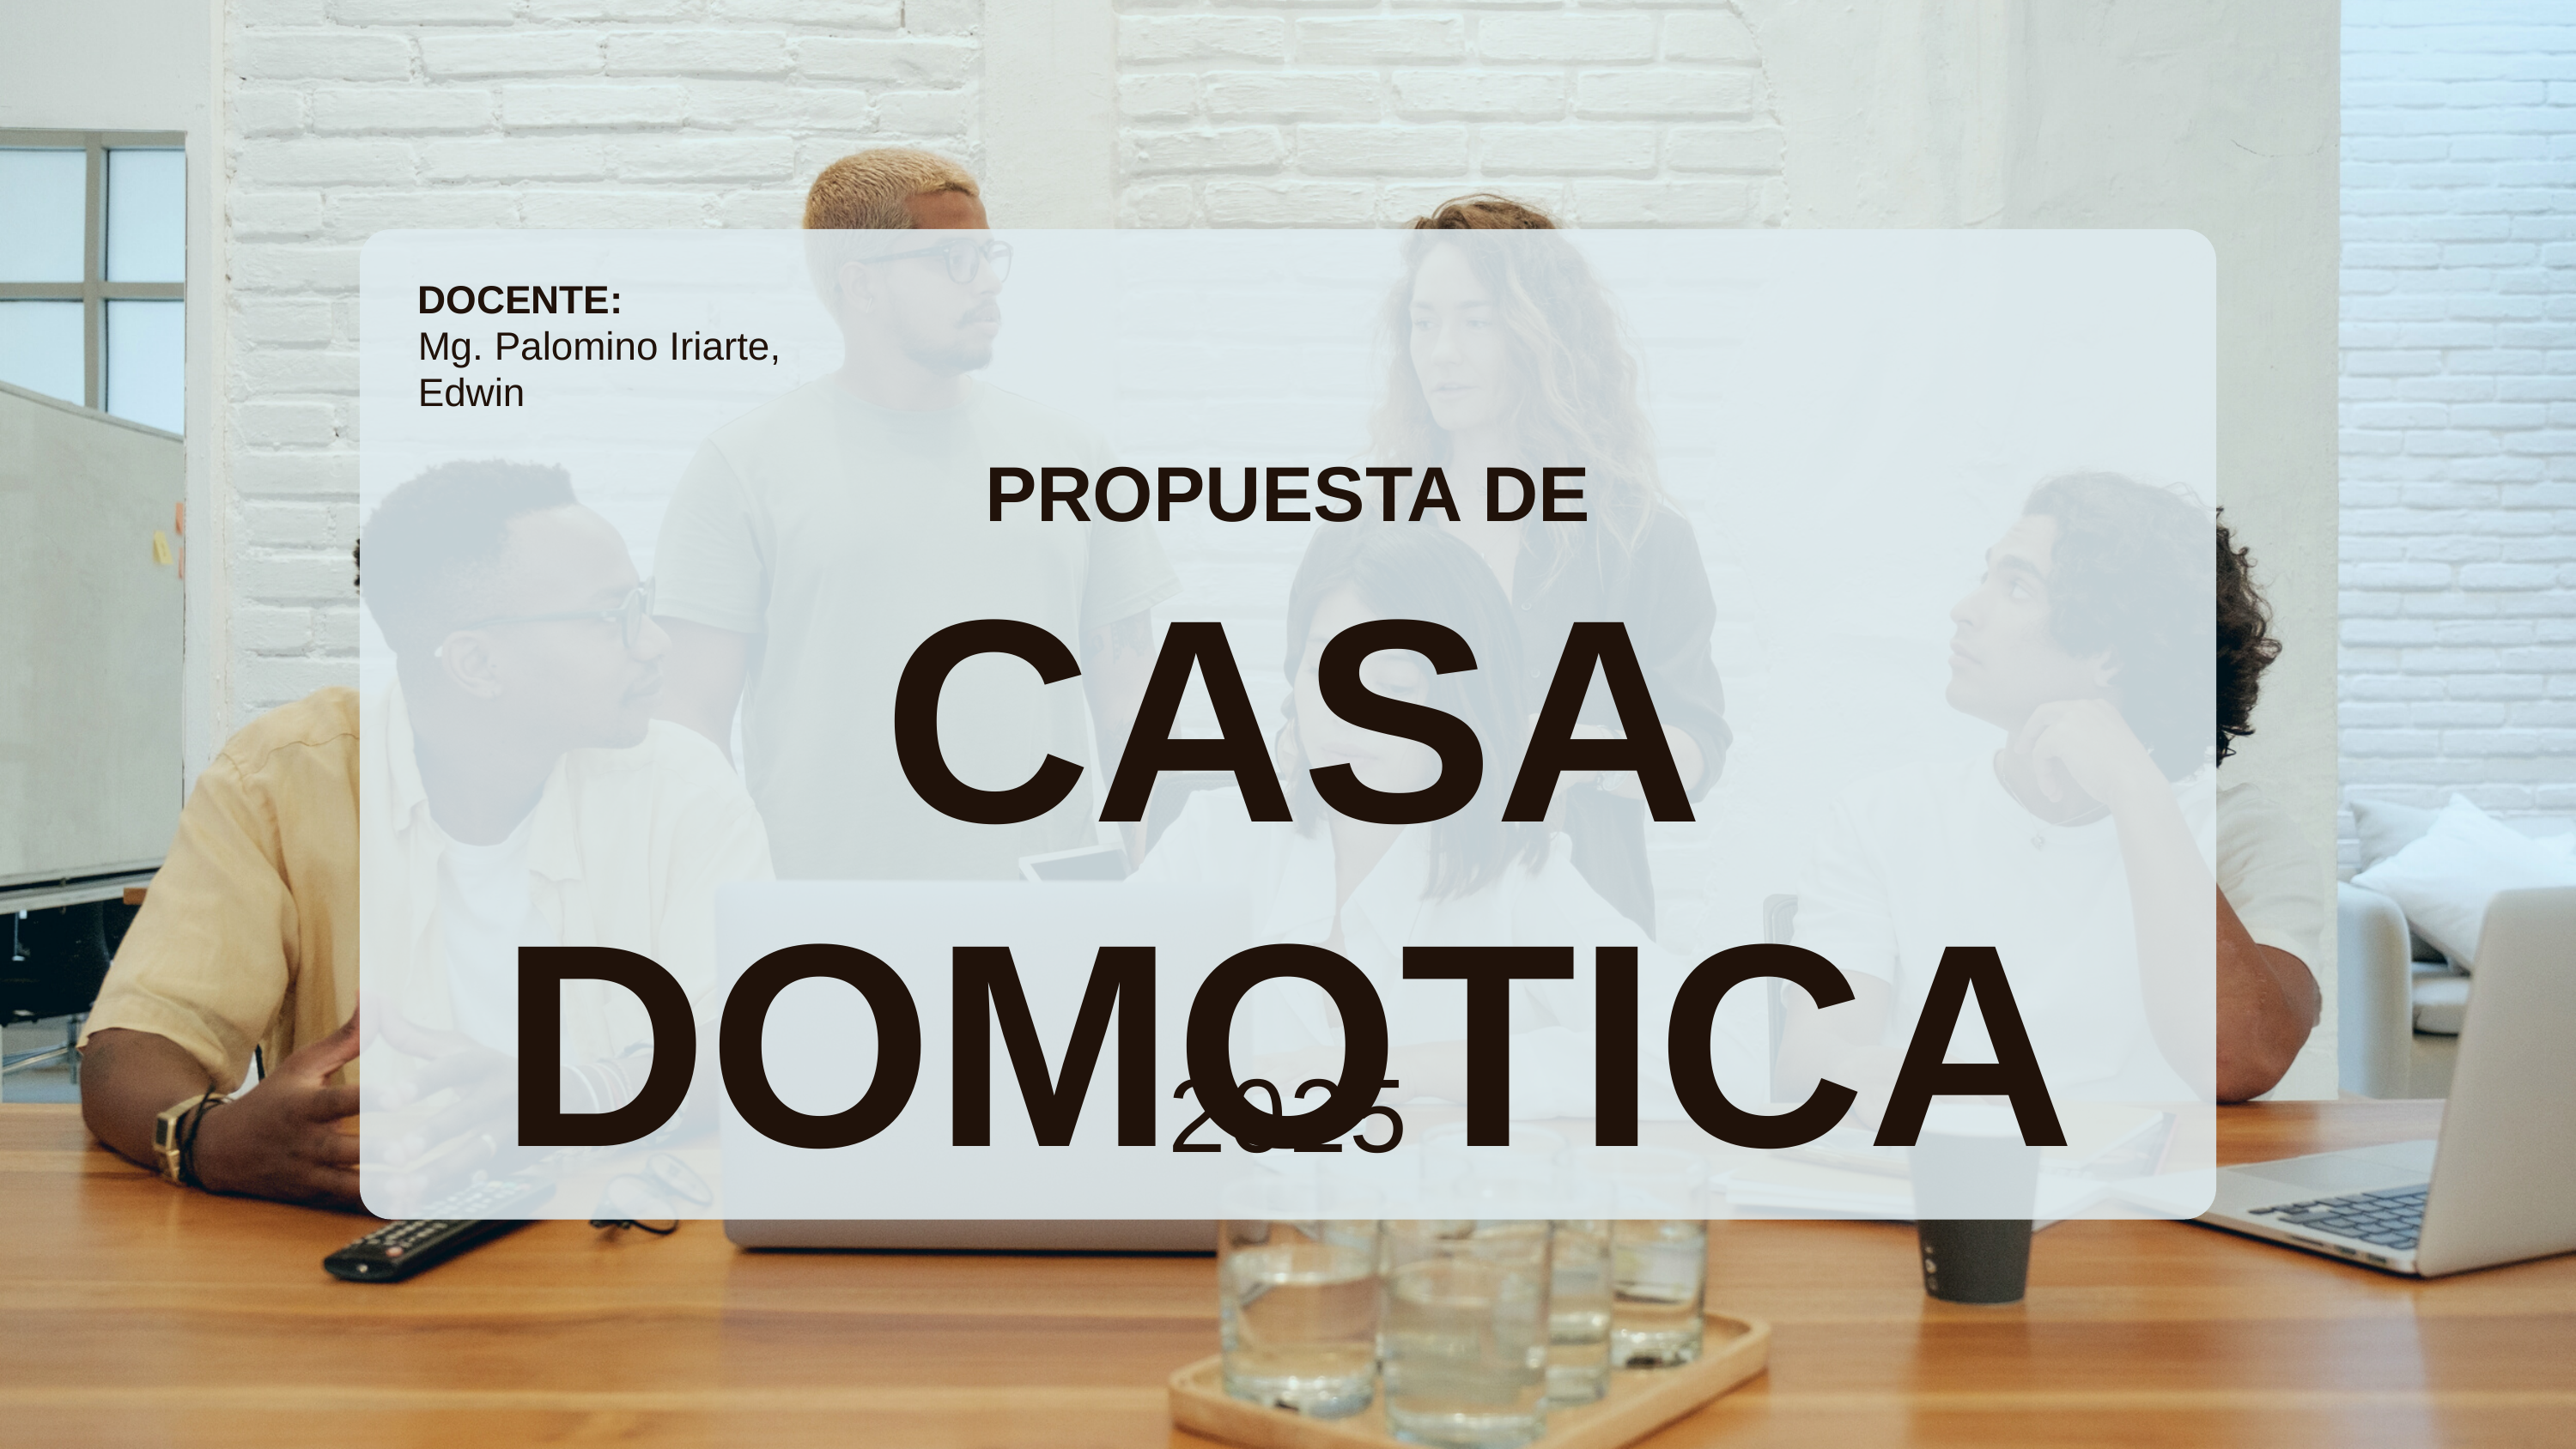

DOCENTE:
Mg. Palomino Iriarte, Edwin
PROPUESTA DE
CASA DOMOTICA
2025